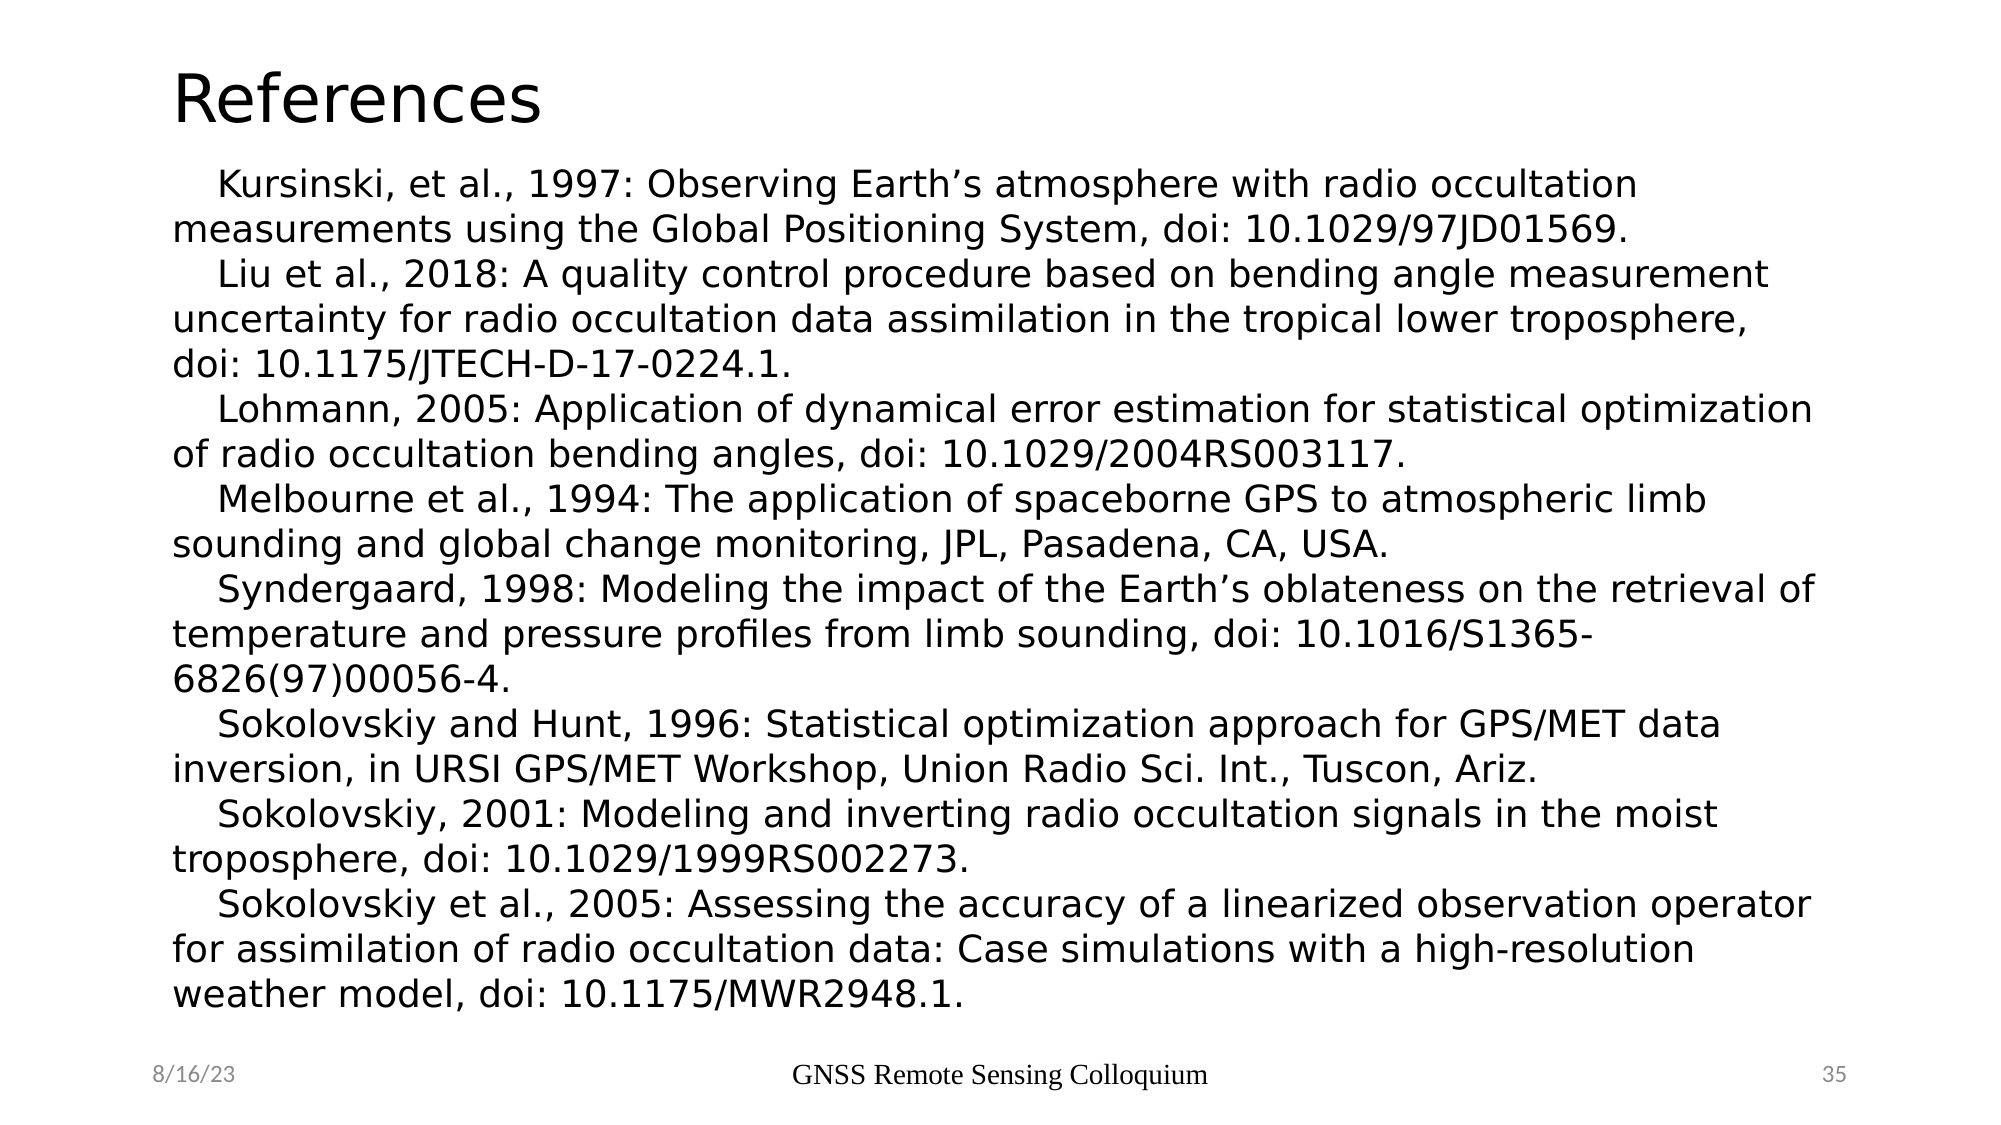

# References
Kursinski, et al., 1997: Observing Earth’s atmosphere with radio occultation measurements using the Global Positioning System, doi: 10.1029/97JD01569.
Liu et al., 2018: A quality control procedure based on bending angle measurement uncertainty for radio occultation data assimilation in the tropical lower troposphere, doi: 10.1175/JTECH-D-17-0224.1.
Lohmann, 2005: Application of dynamical error estimation for statistical optimization of radio occultation bending angles, doi: 10.1029/2004RS003117.
Melbourne et al., 1994: The application of spaceborne GPS to atmospheric limb sounding and global change monitoring, JPL, Pasadena, CA, USA.
Syndergaard, 1998: Modeling the impact of the Earth’s oblateness on the retrieval of temperature and pressure profiles from limb sounding, doi: 10.1016/S1365-6826(97)00056-4.
Sokolovskiy and Hunt, 1996: Statistical optimization approach for GPS/MET data inversion, in URSI GPS/MET Workshop, Union Radio Sci. Int., Tuscon, Ariz.
Sokolovskiy, 2001: Modeling and inverting radio occultation signals in the moist troposphere, doi: 10.1029/1999RS002273.
Sokolovskiy et al., 2005: Assessing the accuracy of a linearized observation operator for assimilation of radio occultation data: Case simulations with a high-resolution weather model, doi: 10.1175/MWR2948.1.
8/16/23
GNSS Remote Sensing Colloquium
35